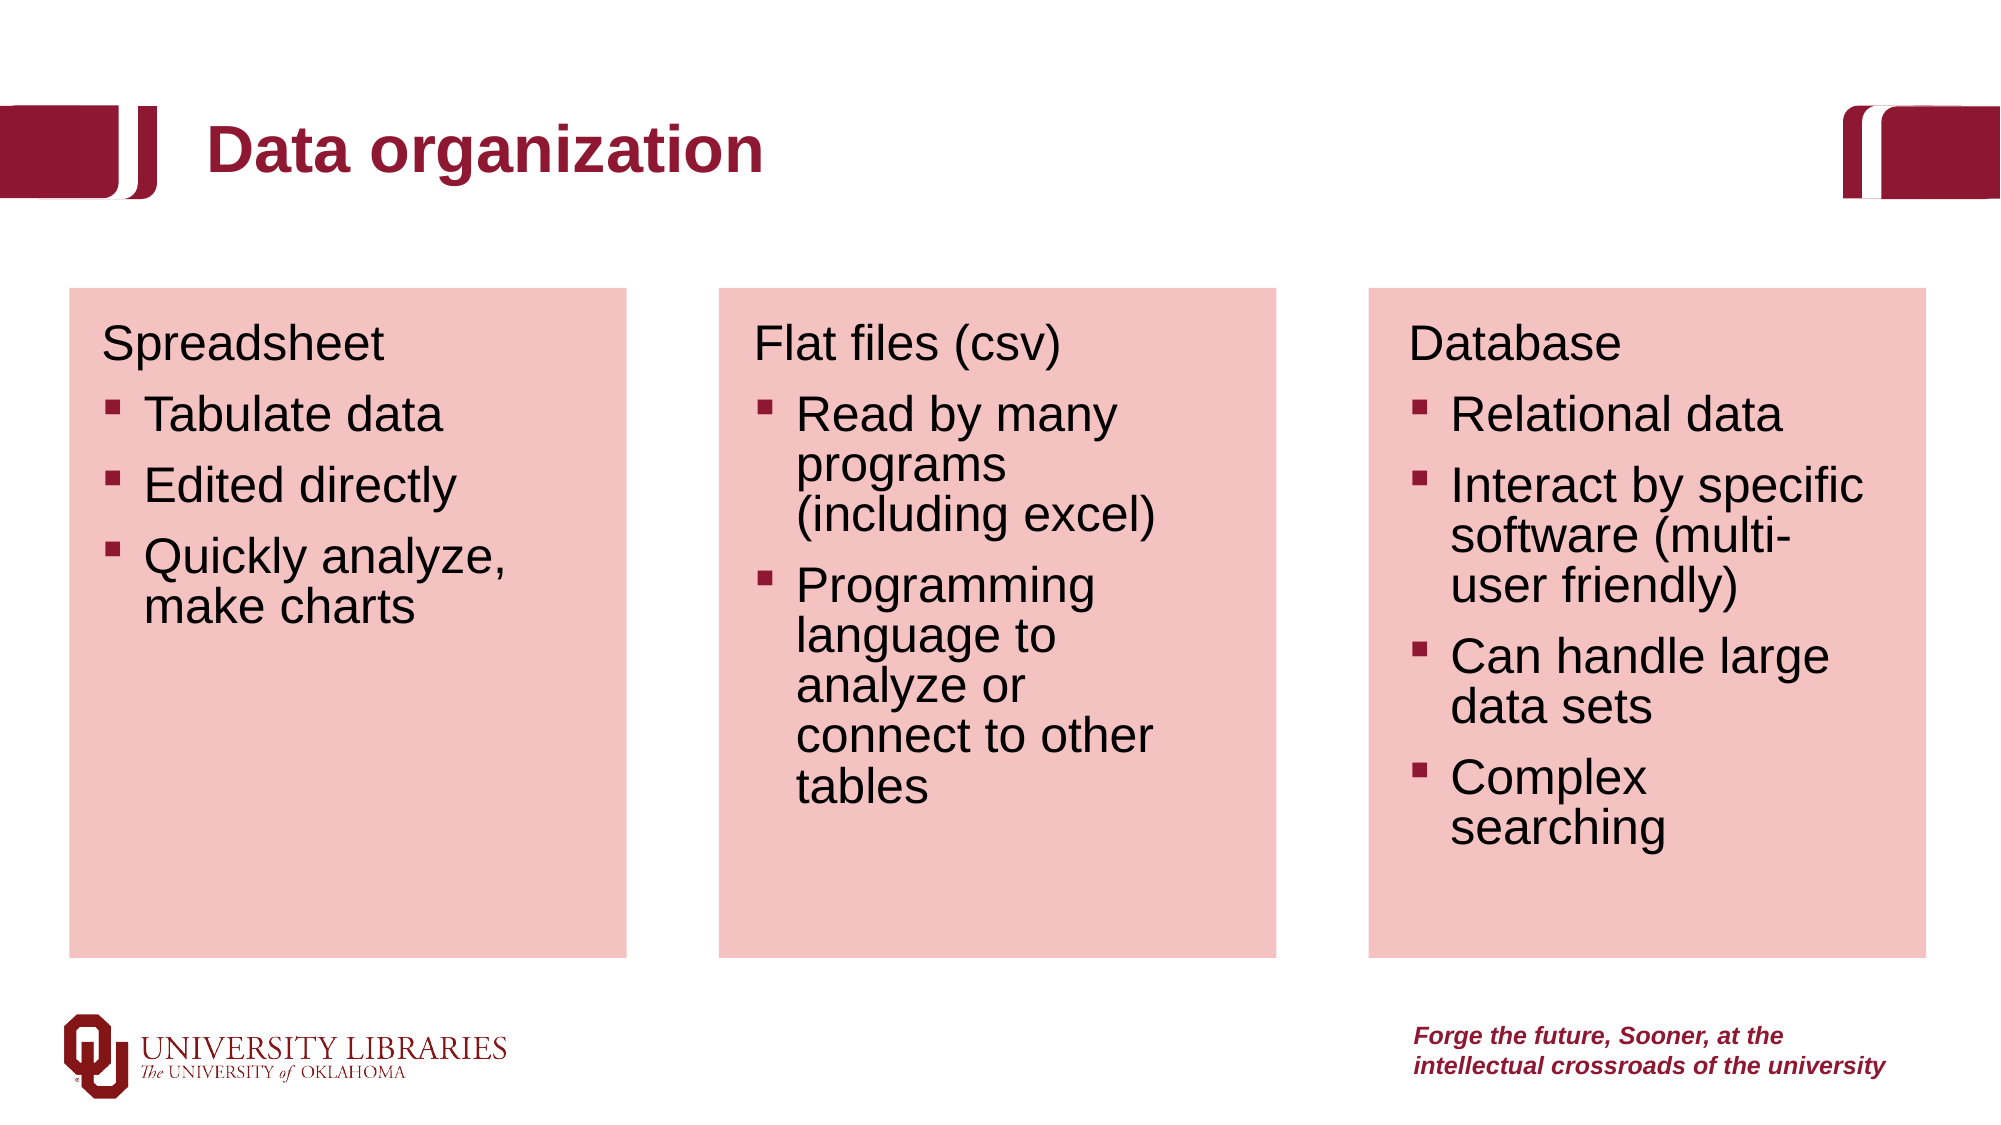

# Data organization

Flat files (csv)
Read by many programs (including excel)
Programming language to analyze or connect to other tables

Database
Relational data
Interact by specific software (multi-user friendly)
Can handle large data sets
Complex searching
Spreadsheet
Tabulate data
Edited directly
Quickly analyze, make charts